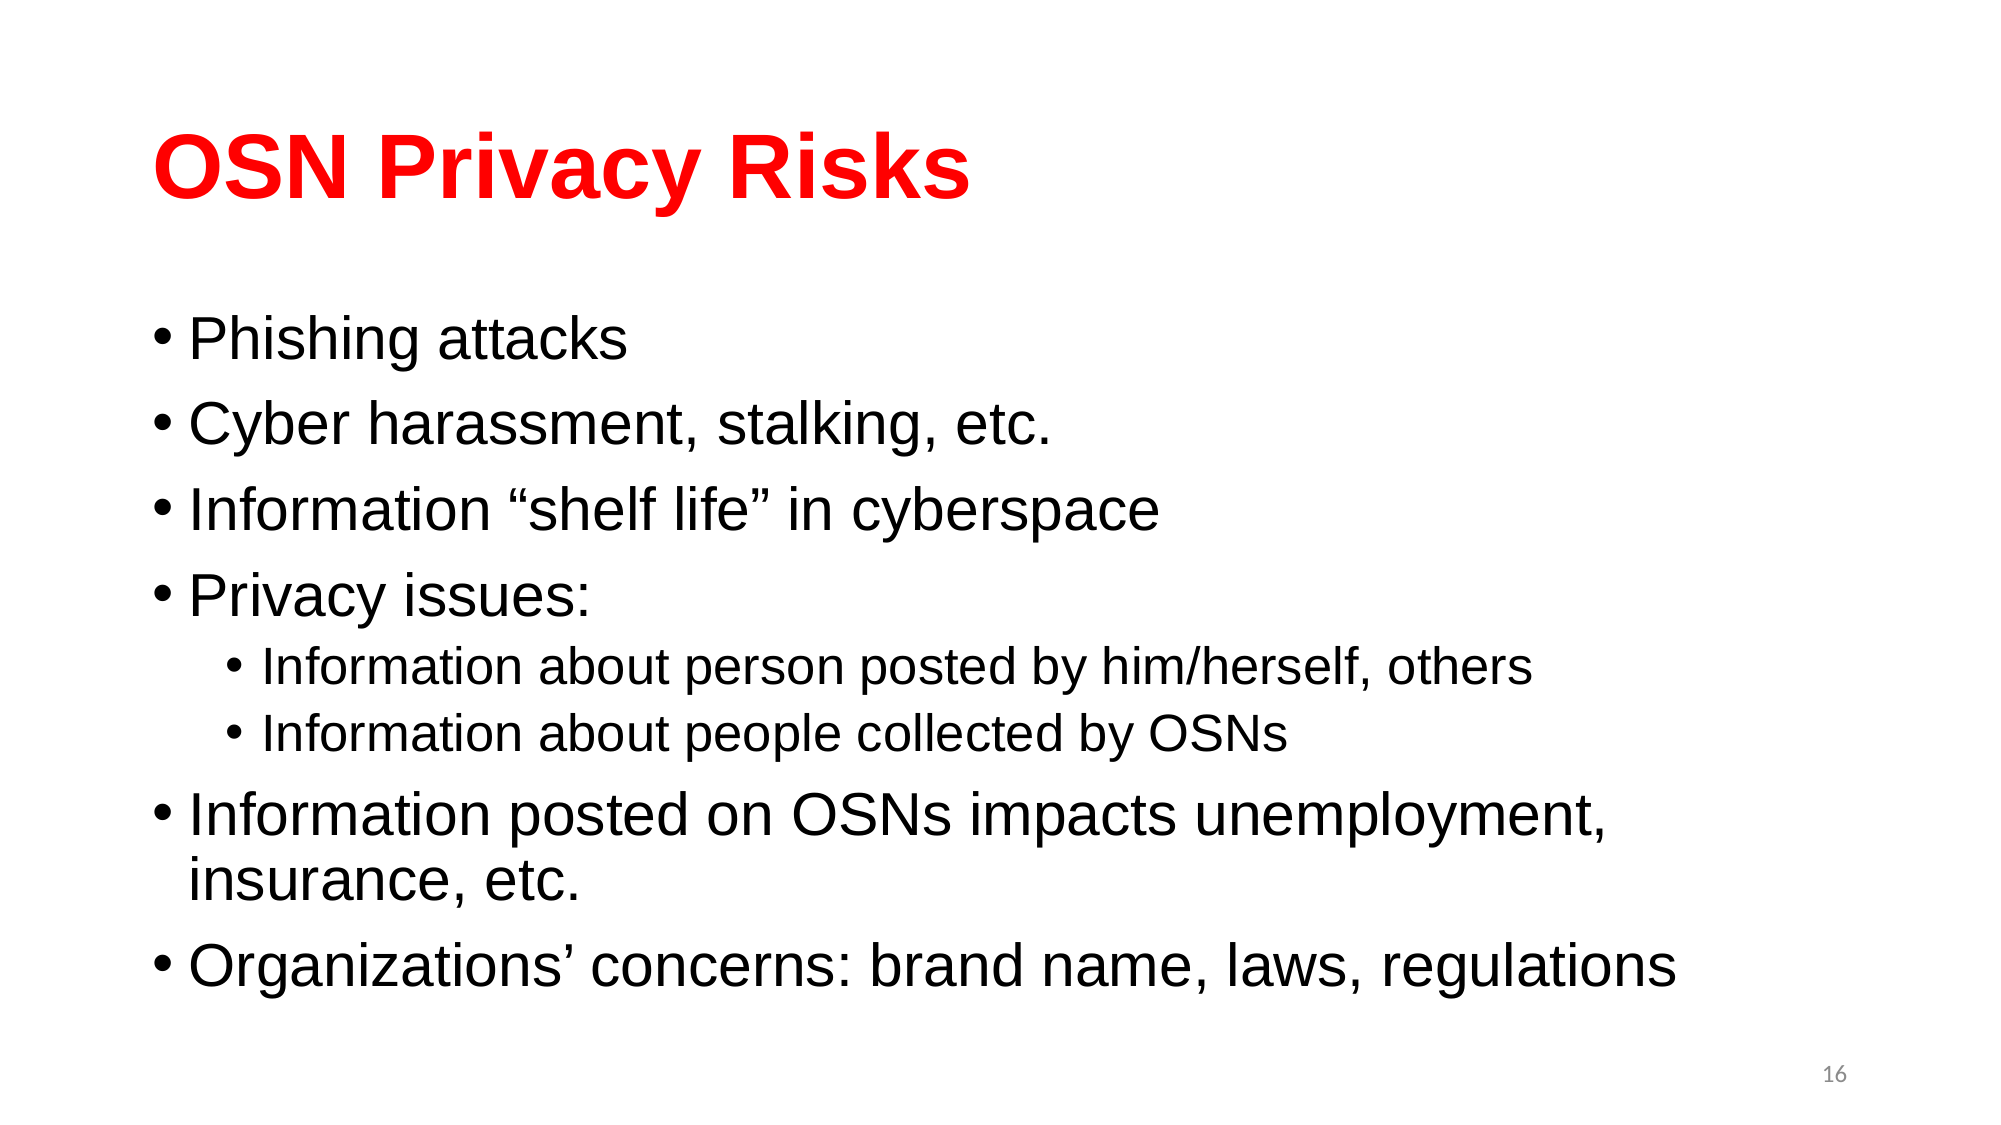

# OSN Privacy Risks
Phishing attacks
Cyber harassment, stalking, etc.
Information “shelf life” in cyberspace
Privacy issues:
Information about person posted by him/herself, others
Information about people collected by OSNs
Information posted on OSNs impacts unemployment, insurance, etc.
Organizations’ concerns: brand name, laws, regulations

16